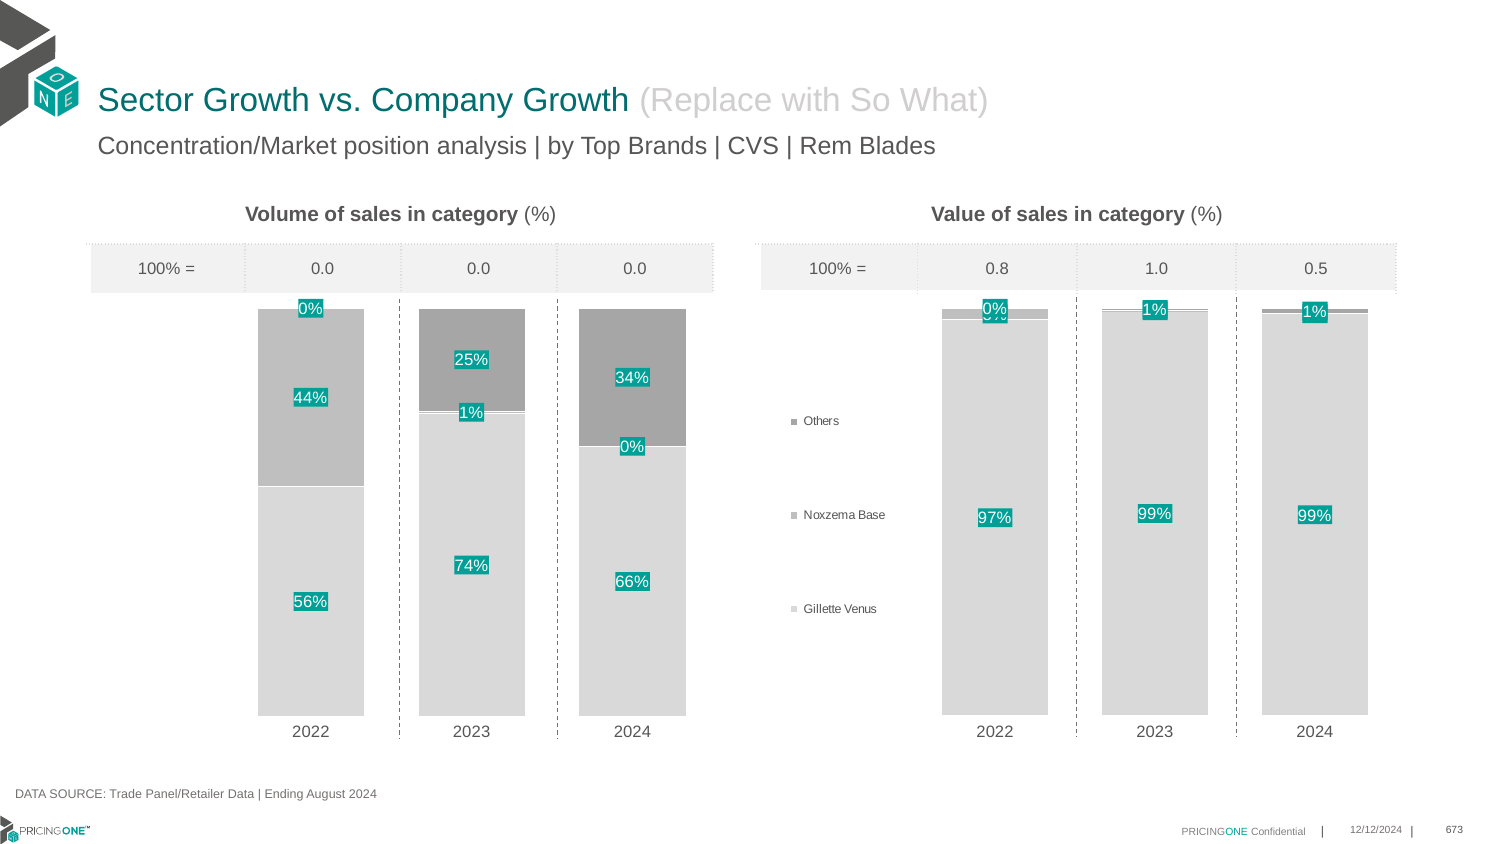

# Sector Growth vs. Company Growth (Replace with So What)
Concentration/Market position analysis | by Top Brands | CVS | Rem Blades
| Volume of sales in category (%) |  |  |  |
| --- | --- | --- | --- |
| 100% = | 0.0 | 0.0 | 0.0 |
| Value of sales in category (%) |  |  |  |
| --- | --- | --- | --- |
| 100% = | 0.8 | 1.0 | 0.5 |

### Chart

| Category | Gillette Venus | Noxzema Base | Others |
|---|---|---|---|
| 2022 | 0.5637516176438332 | 0.4362483823561668 | 0.0 |
| 2023 | 0.7423902195608783 | 0.005073186959414504 | 0.25253659347970725 |
| 2024 | 0.6613066981313284 | 0.0004116016793348517 | 0.3382817001893368 |

### Chart

| Category | Gillette Venus | Noxzema Base | Others |
|---|---|---|---|
| 2022 | 0.9716237439386162 | 0.02837625606138381 | 0.0 |
| 2023 | 0.9933841065482344 | 0.00032962109901593303 | 0.006286272352749683 |
| 2024 | 0.9863543938388276 | 4.6356290232518934e-05 | 0.013599249870939873 |
DATA SOURCE: Trade Panel/Retailer Data | Ending August 2024

12/12/2024
673